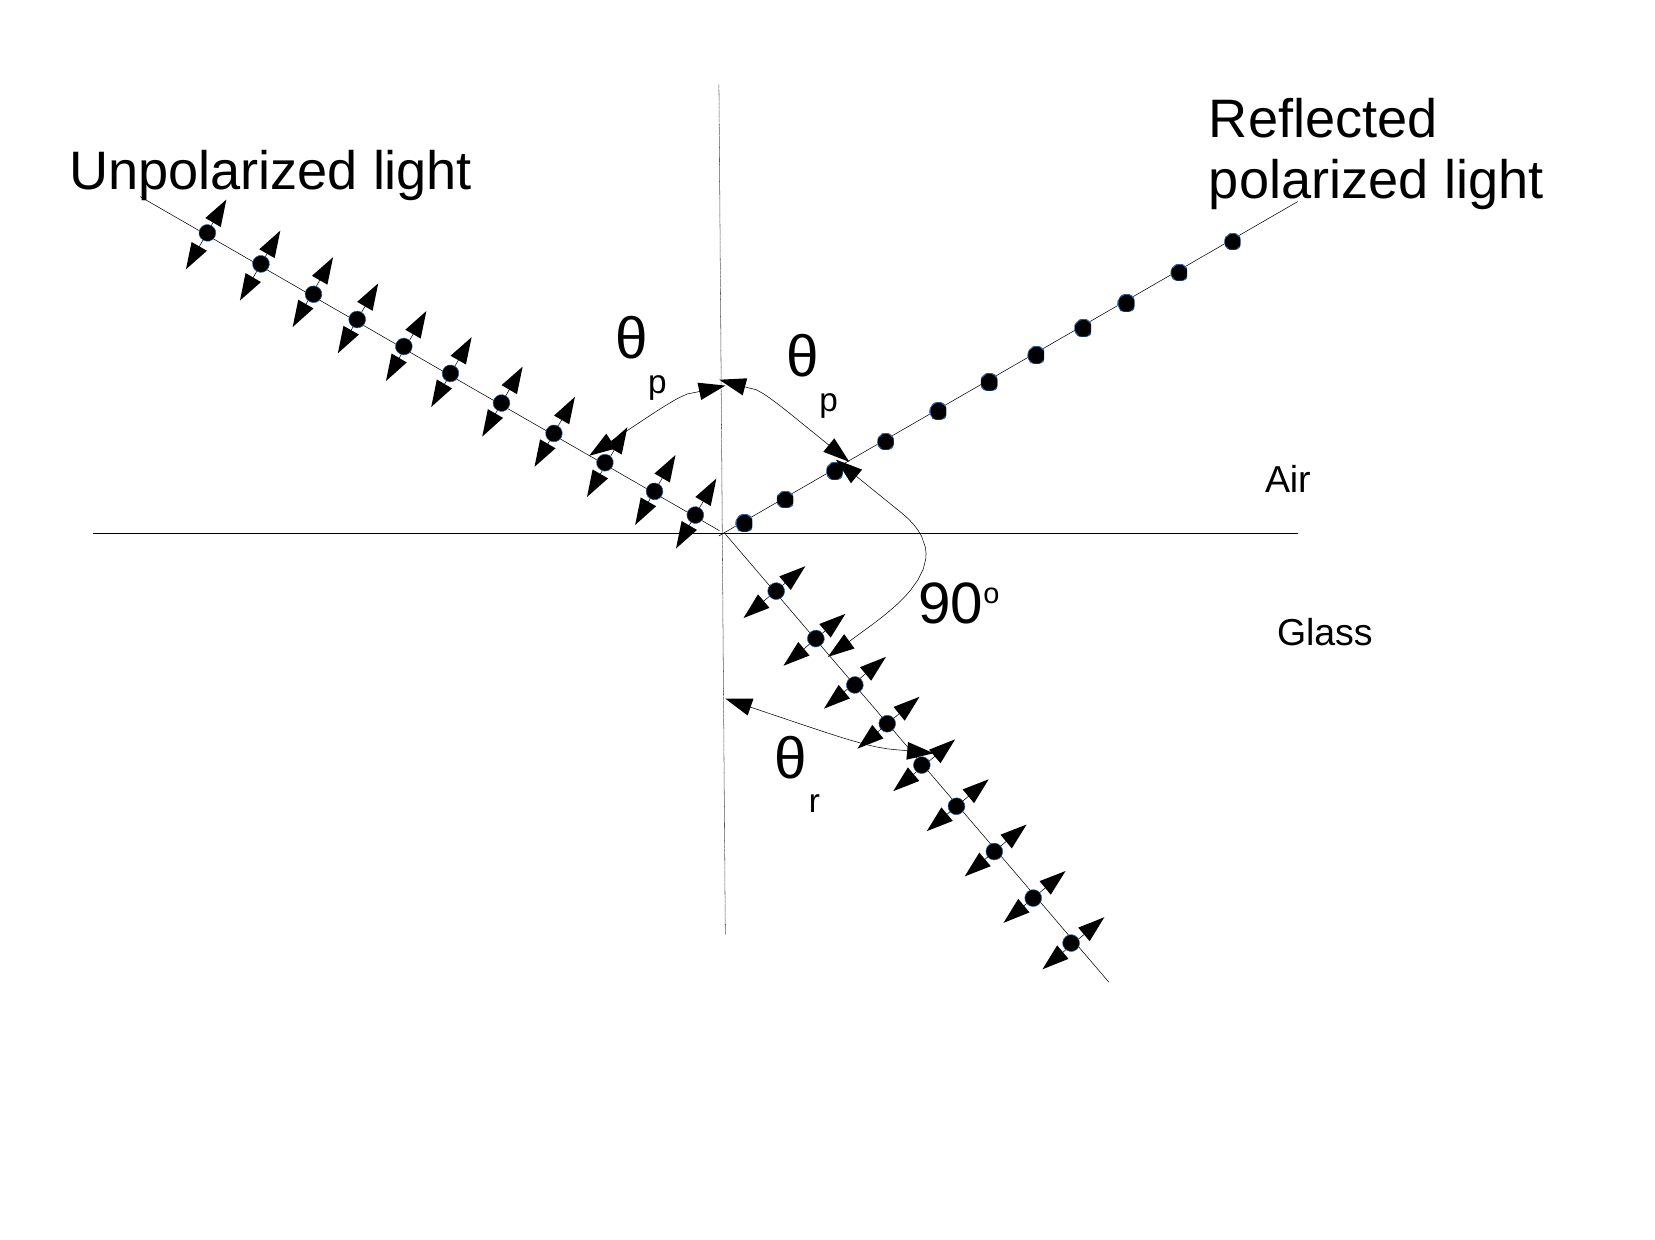

# Reflected  polarized light

Unpolarized light
θ
p
θ
p

Air

90o
Glass
θ
r